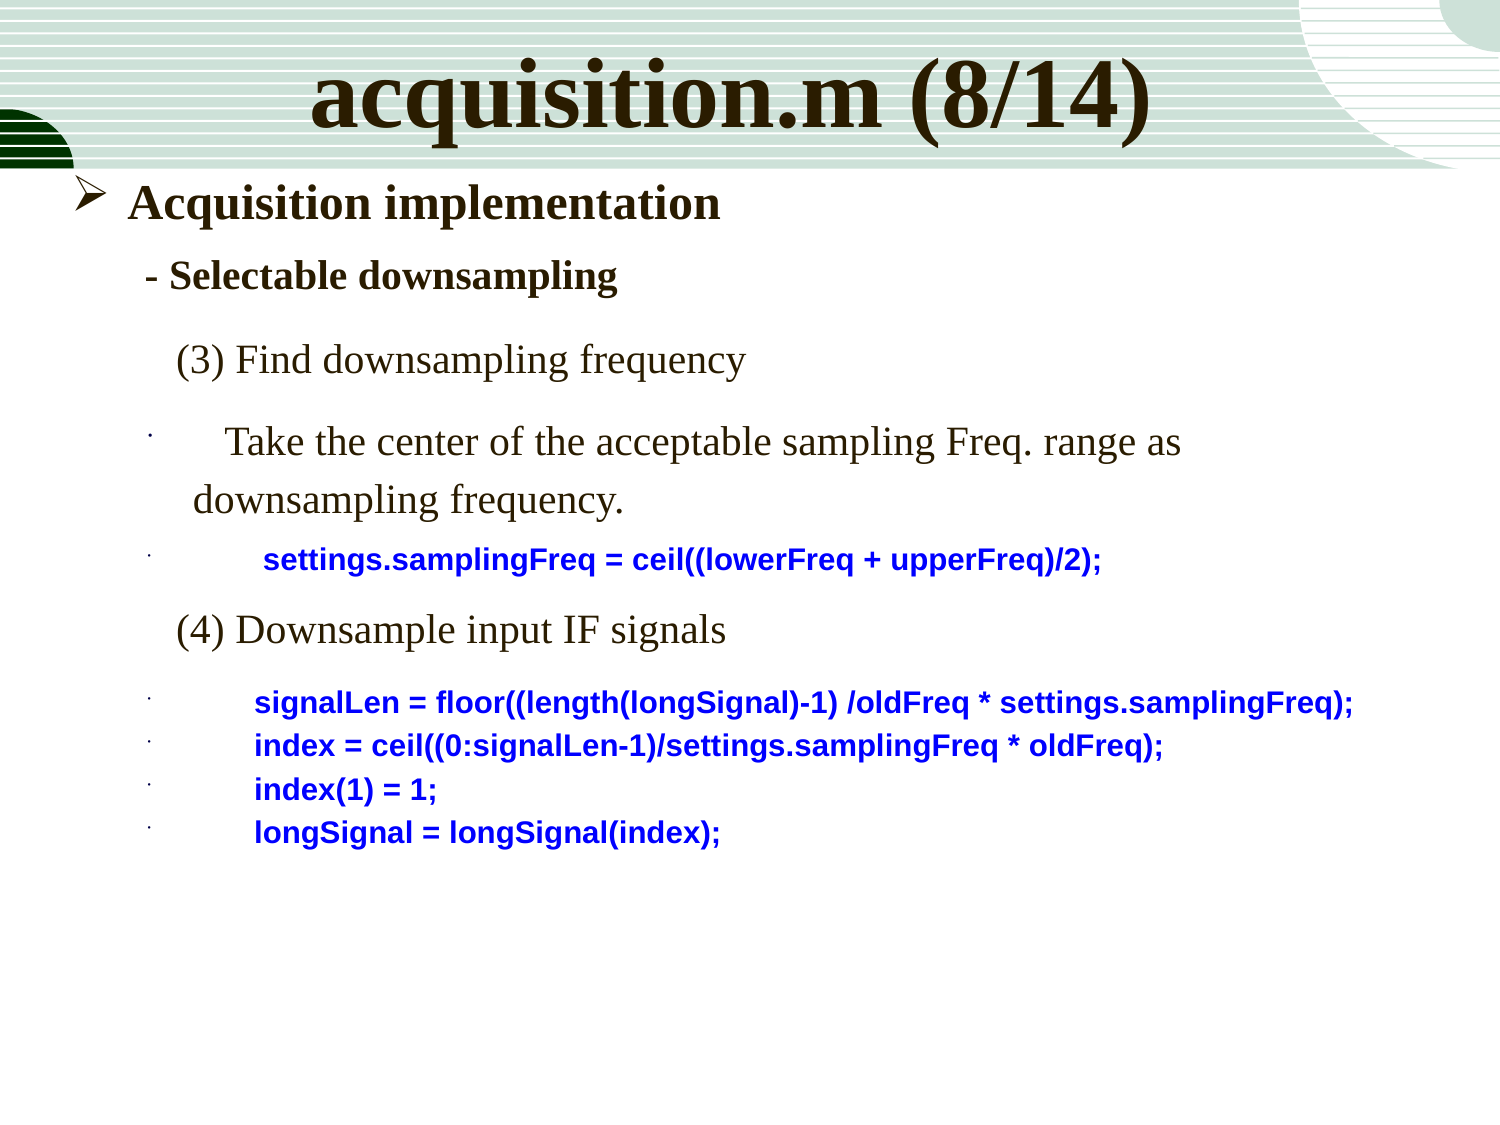

acquisition.m (8/14)
Acquisition implementation
       - Selectable downsampling
          (3) Find downsampling frequency
   Take the center of the acceptable sampling Freq. range as downsampling frequency.
        settings.samplingFreq = ceil((lowerFreq + upperFreq)/2);
          (4) Downsample input IF signals
       signalLen = floor((length(longSignal)-1) /oldFreq * settings.samplingFreq);
       index = ceil((0:signalLen-1)/settings.samplingFreq * oldFreq);
       index(1) = 1;
       longSignal = longSignal(index);